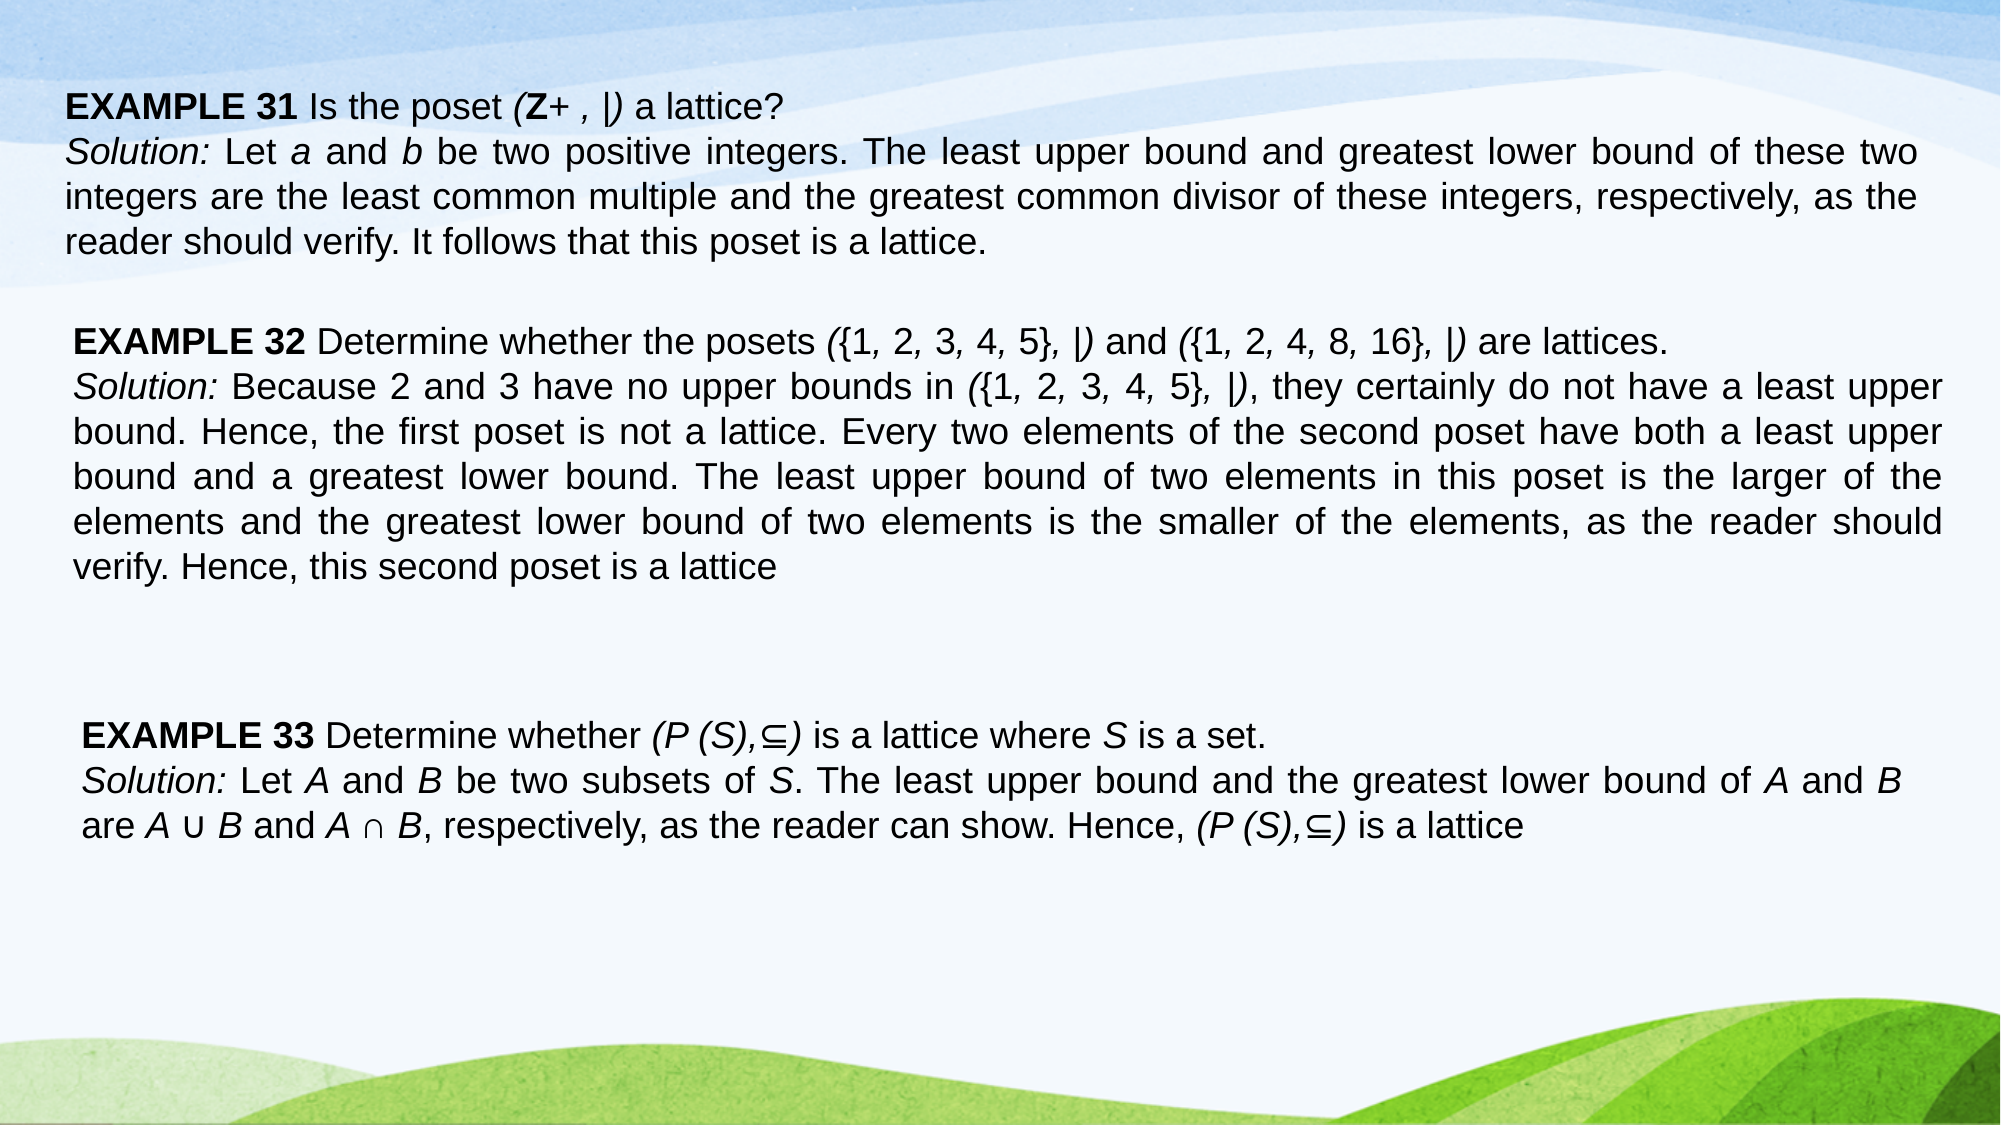

EXAMPLE 31 Is the poset (Z+ , |) a lattice?
Solution: Let a and b be two positive integers. The least upper bound and greatest lower bound of these two integers are the least common multiple and the greatest common divisor of these integers, respectively, as the reader should verify. It follows that this poset is a lattice.
EXAMPLE 32 Determine whether the posets ({1, 2, 3, 4, 5}, |) and ({1, 2, 4, 8, 16}, |) are lattices.
Solution: Because 2 and 3 have no upper bounds in ({1, 2, 3, 4, 5}, |), they certainly do not have a least upper bound. Hence, the first poset is not a lattice. Every two elements of the second poset have both a least upper bound and a greatest lower bound. The least upper bound of two elements in this poset is the larger of the elements and the greatest lower bound of two elements is the smaller of the elements, as the reader should verify. Hence, this second poset is a lattice
EXAMPLE 33 Determine whether (P (S),⊆) is a lattice where S is a set.
Solution: Let A and B be two subsets of S. The least upper bound and the greatest lower bound of A and B are A ∪ B and A ∩ B, respectively, as the reader can show. Hence, (P (S),⊆) is a lattice